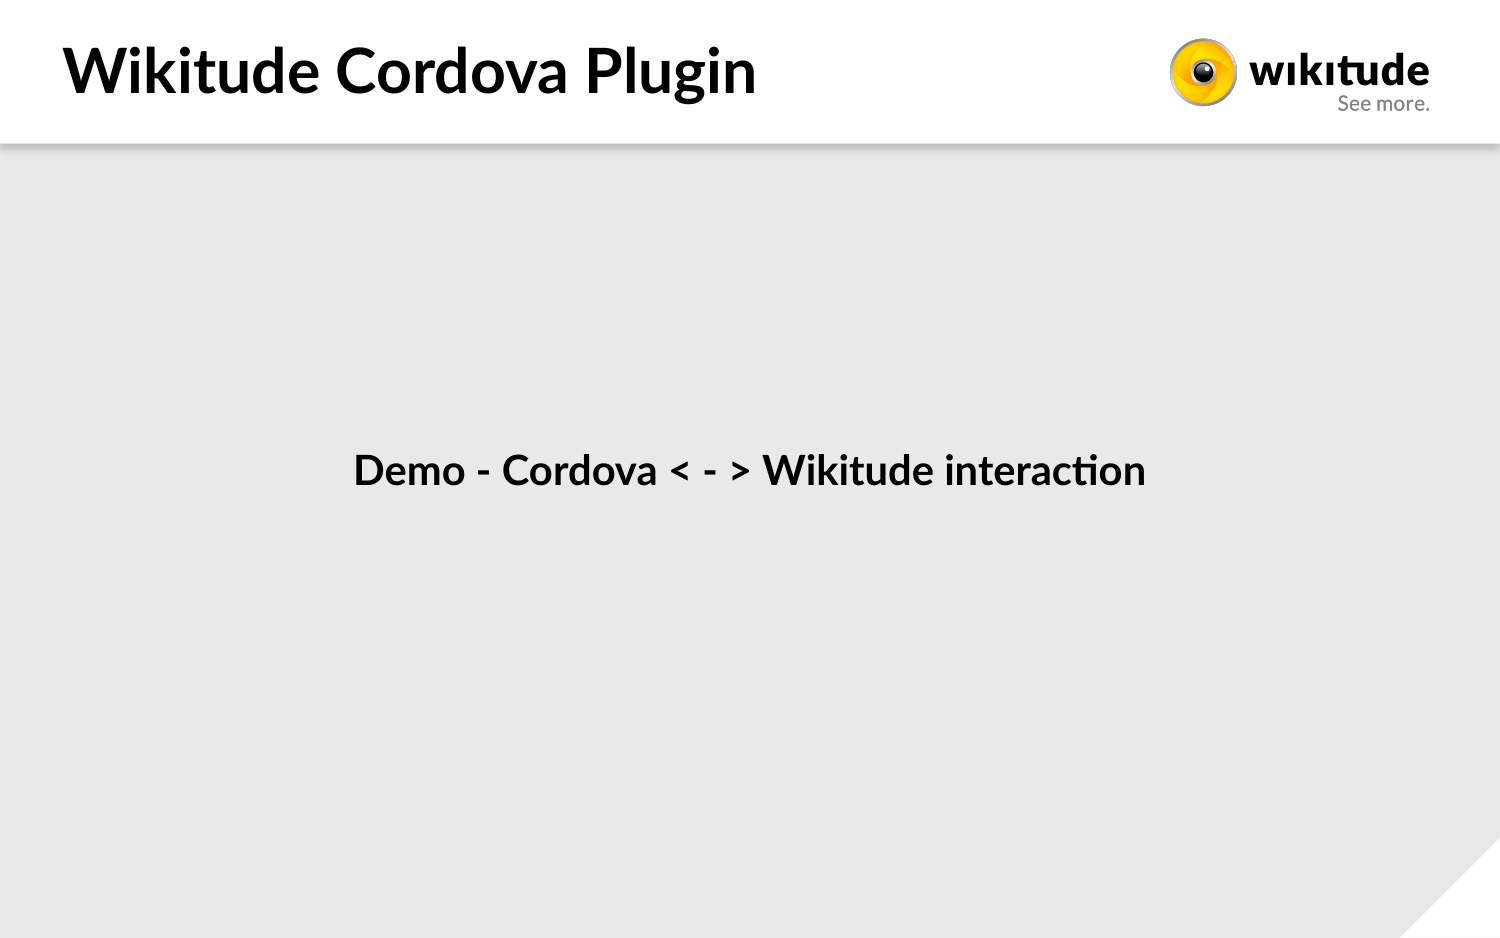

# Wikitude Cordova Plugin
Demo - Cordova < - > Wikitude interaction
19